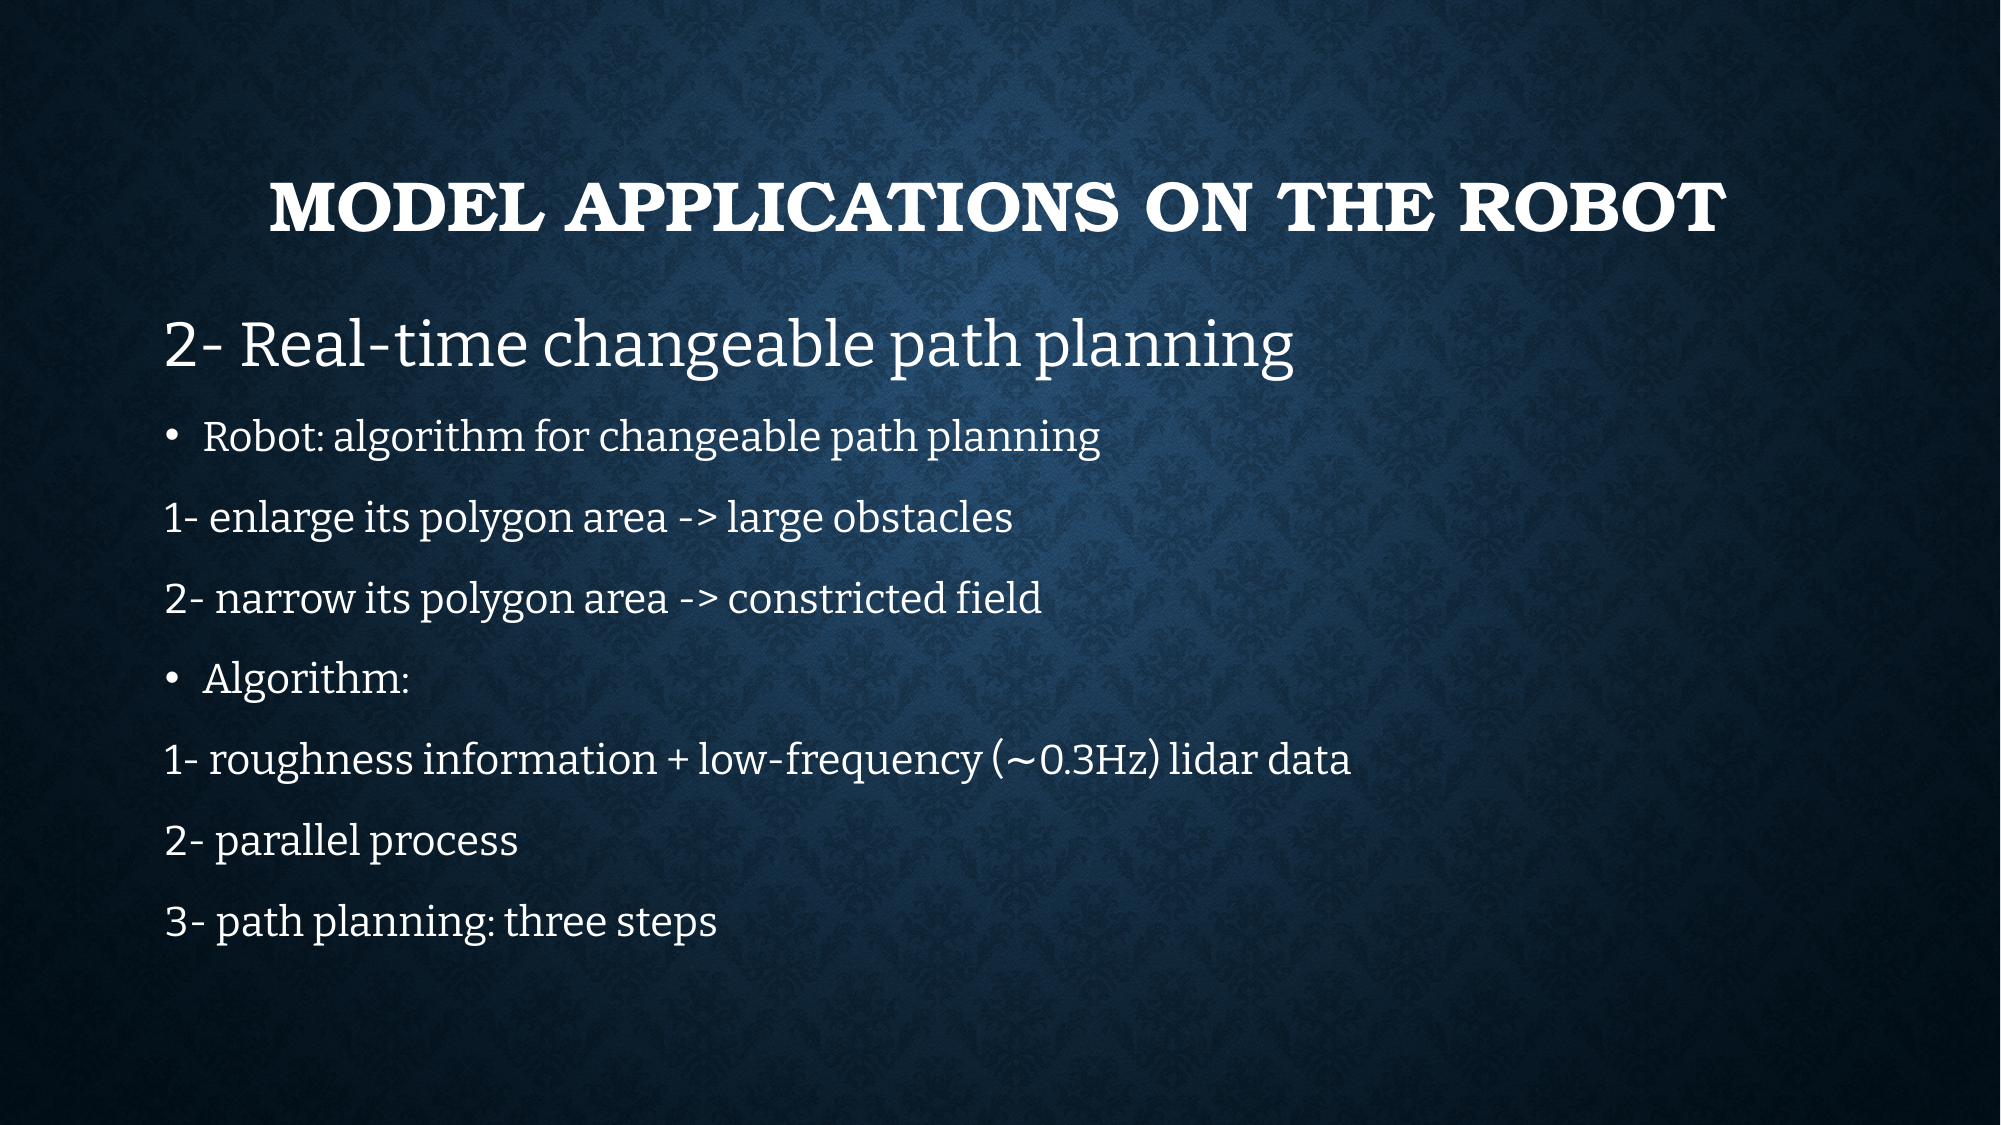

# model applications on the robot
2- Real-time changeable path planning
Robot: algorithm for changeable path planning
1- enlarge its polygon area -> large obstacles
2- narrow its polygon area -> constricted field
Algorithm:
1- roughness information + low-frequency (∼0.3Hz) lidar data
2- parallel process
3- path planning: three steps